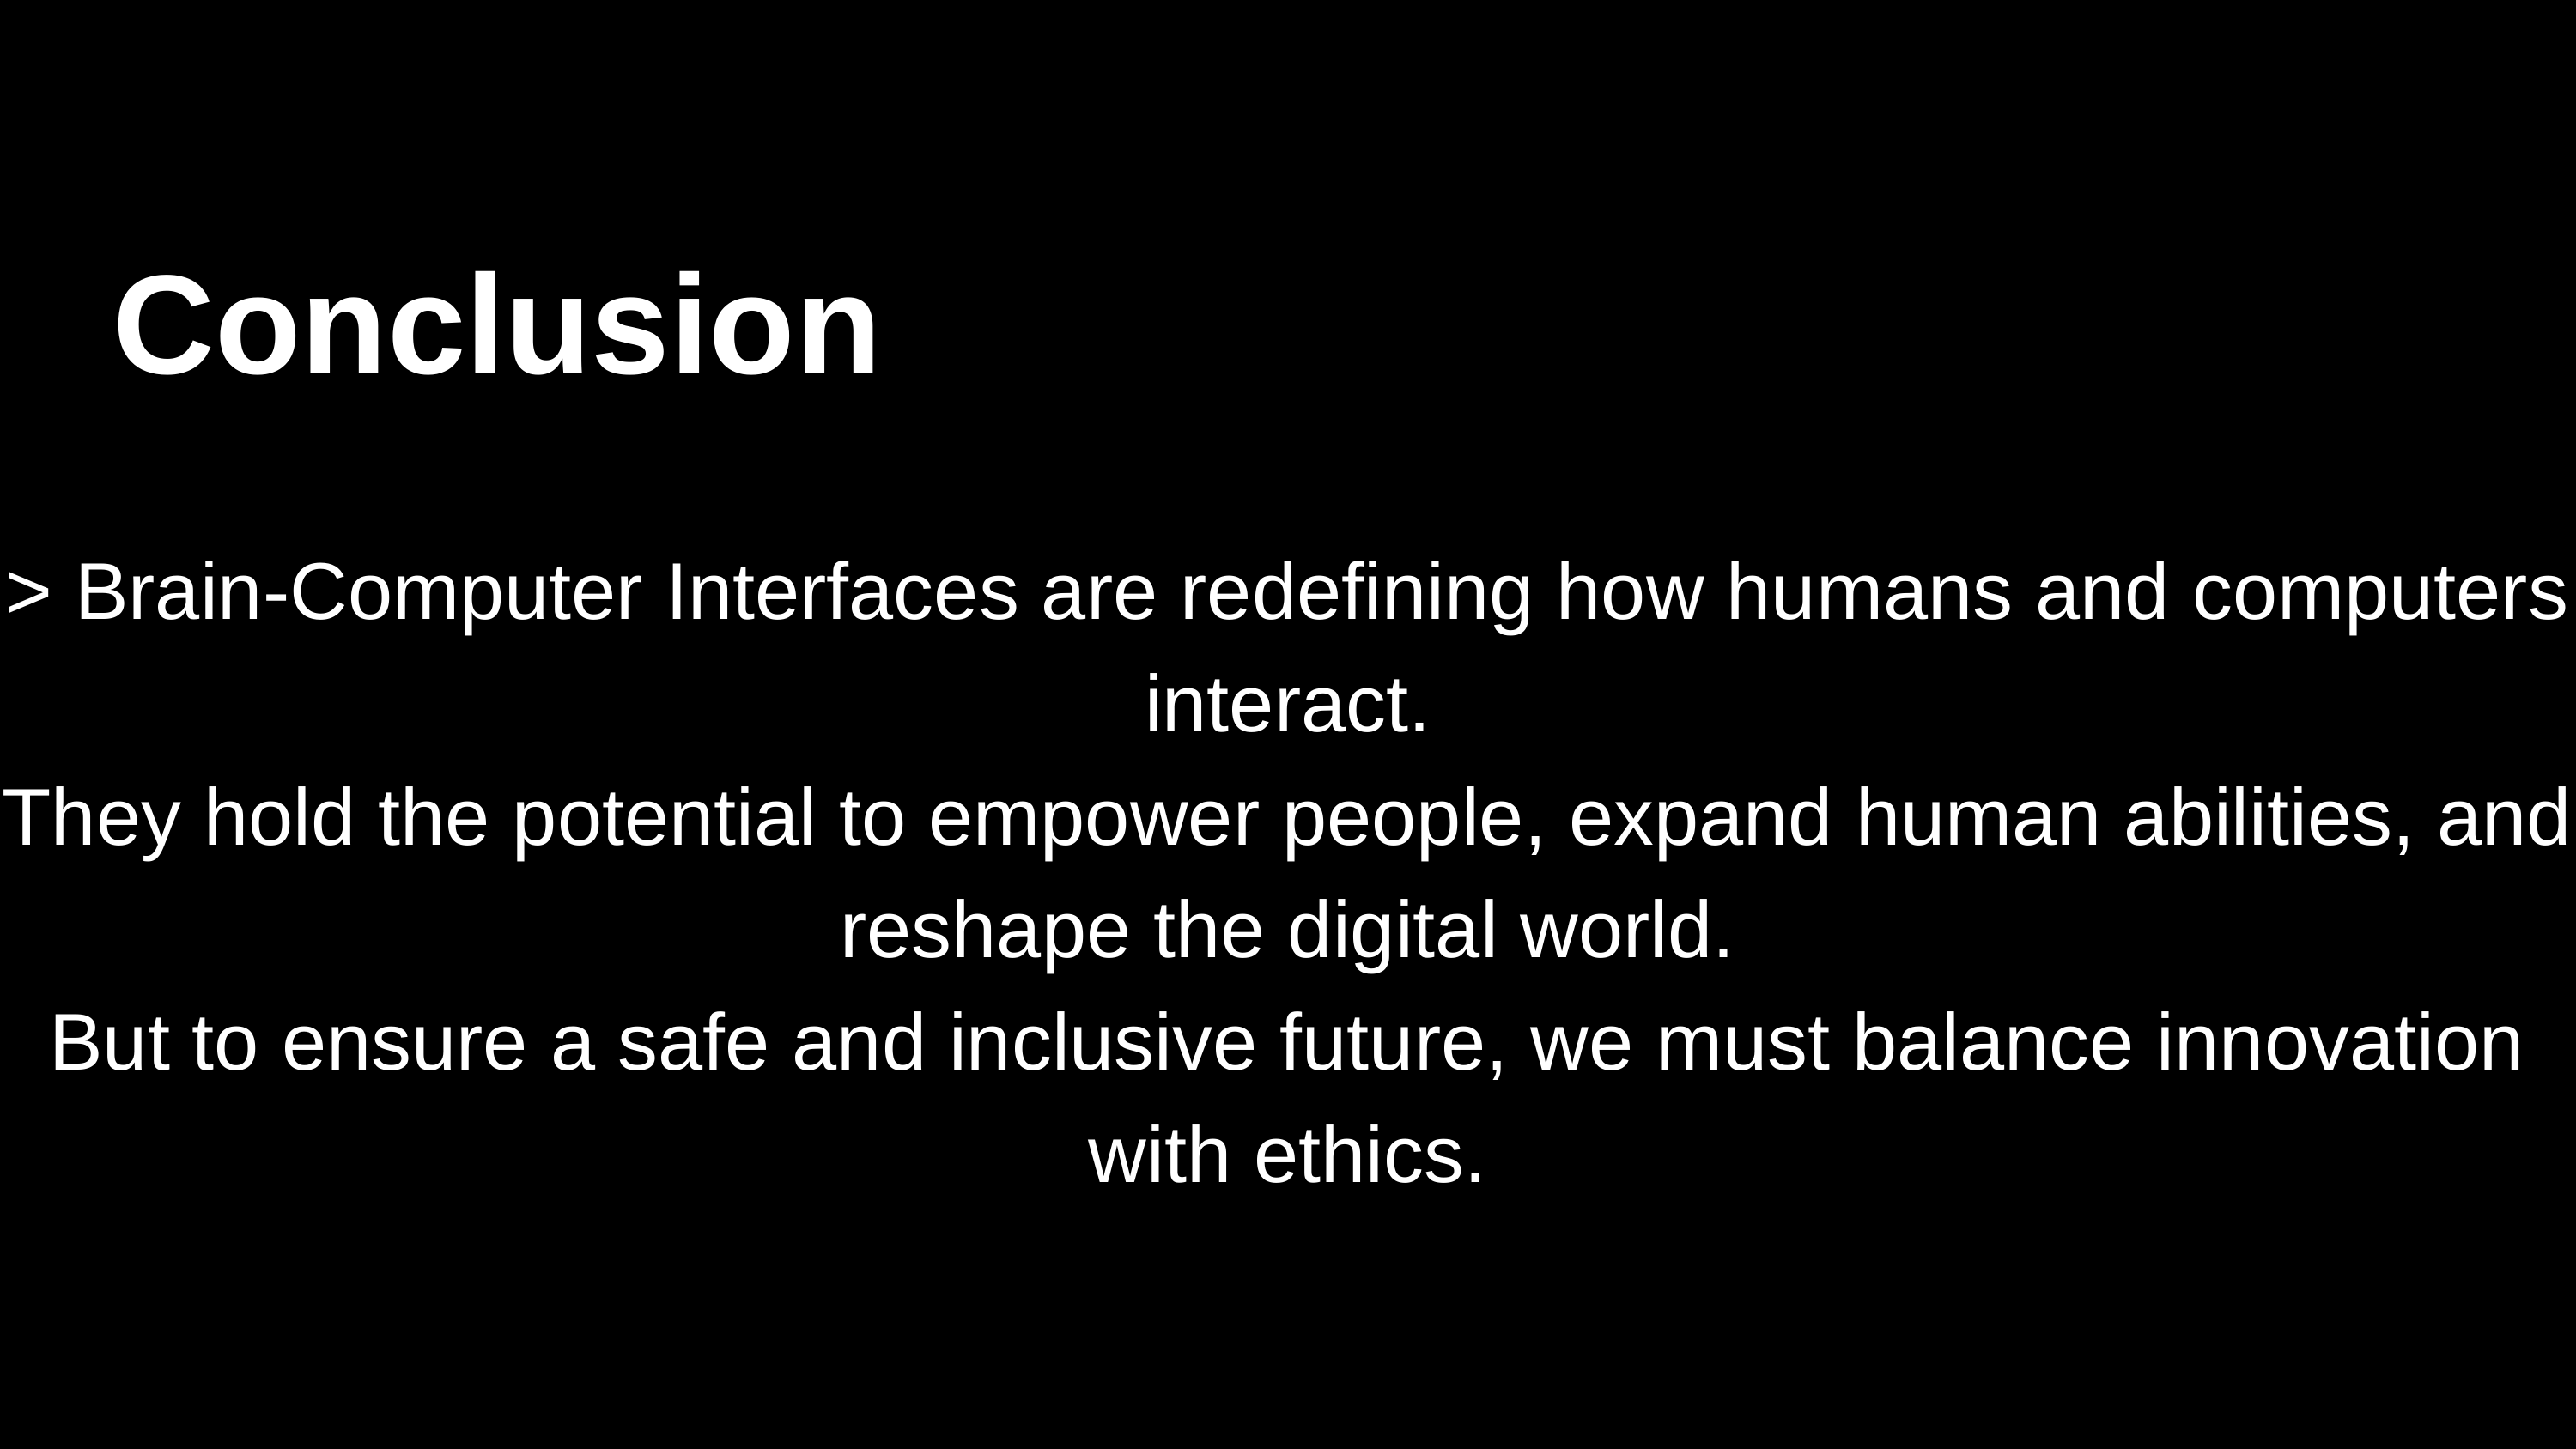

Conclusion

> Brain-Computer Interfaces are redefining how humans and computers interact.
They hold the potential to empower people, expand human abilities, and reshape the digital world.
But to ensure a safe and inclusive future, we must balance innovation with ethics.